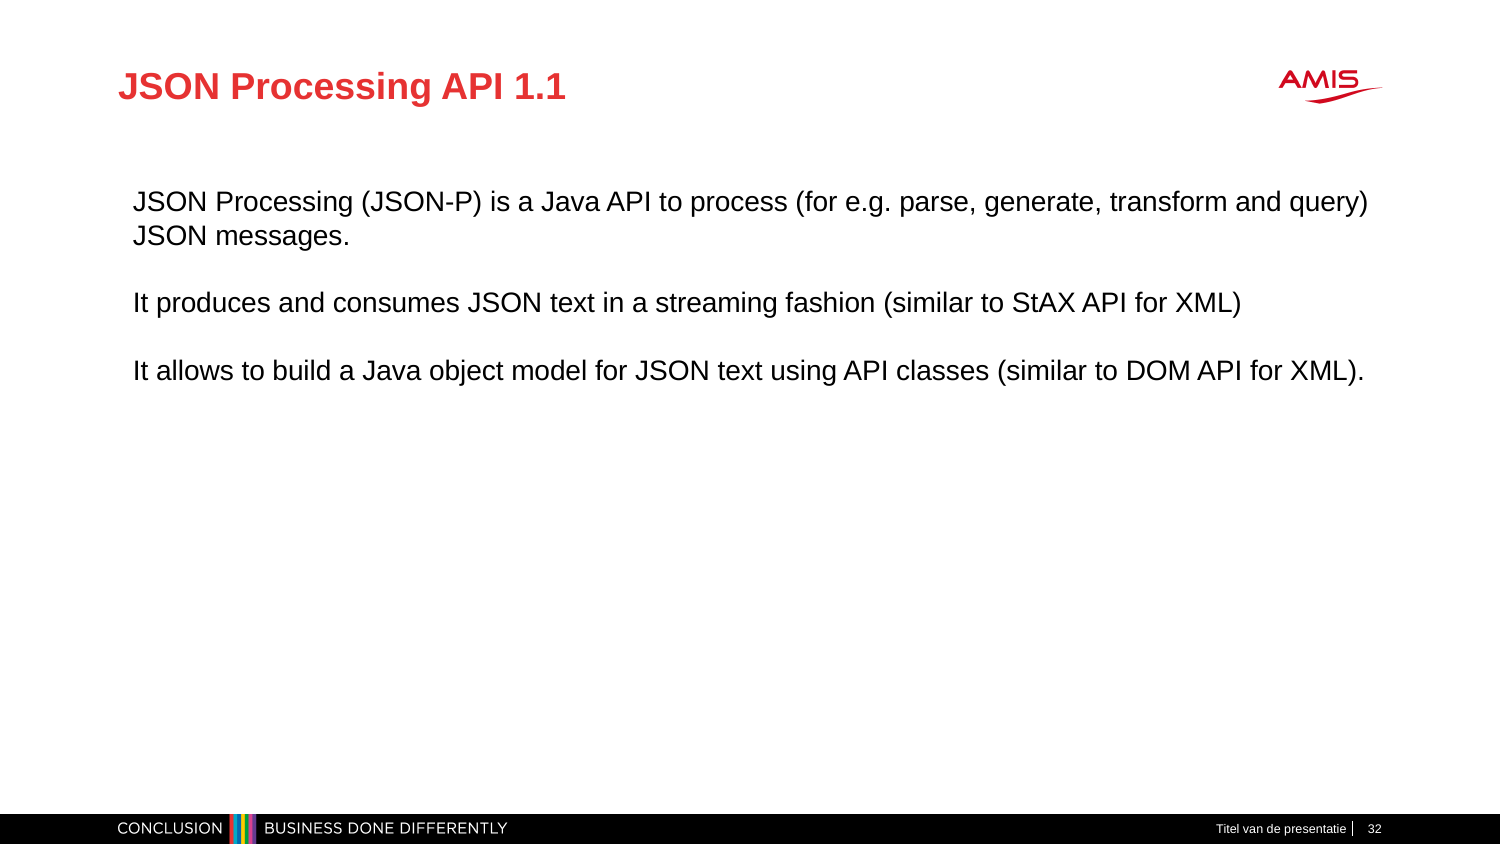

# JSON Processing API 1.1
JSON Processing (JSON-P) is a Java API to process (for e.g. parse, generate, transform and query) JSON messages.

It produces and consumes JSON text in a streaming fashion (similar to StAX API for XML)

It allows to build a Java object model for JSON text using API classes (similar to DOM API for XML).
Titel van de presentatie
32